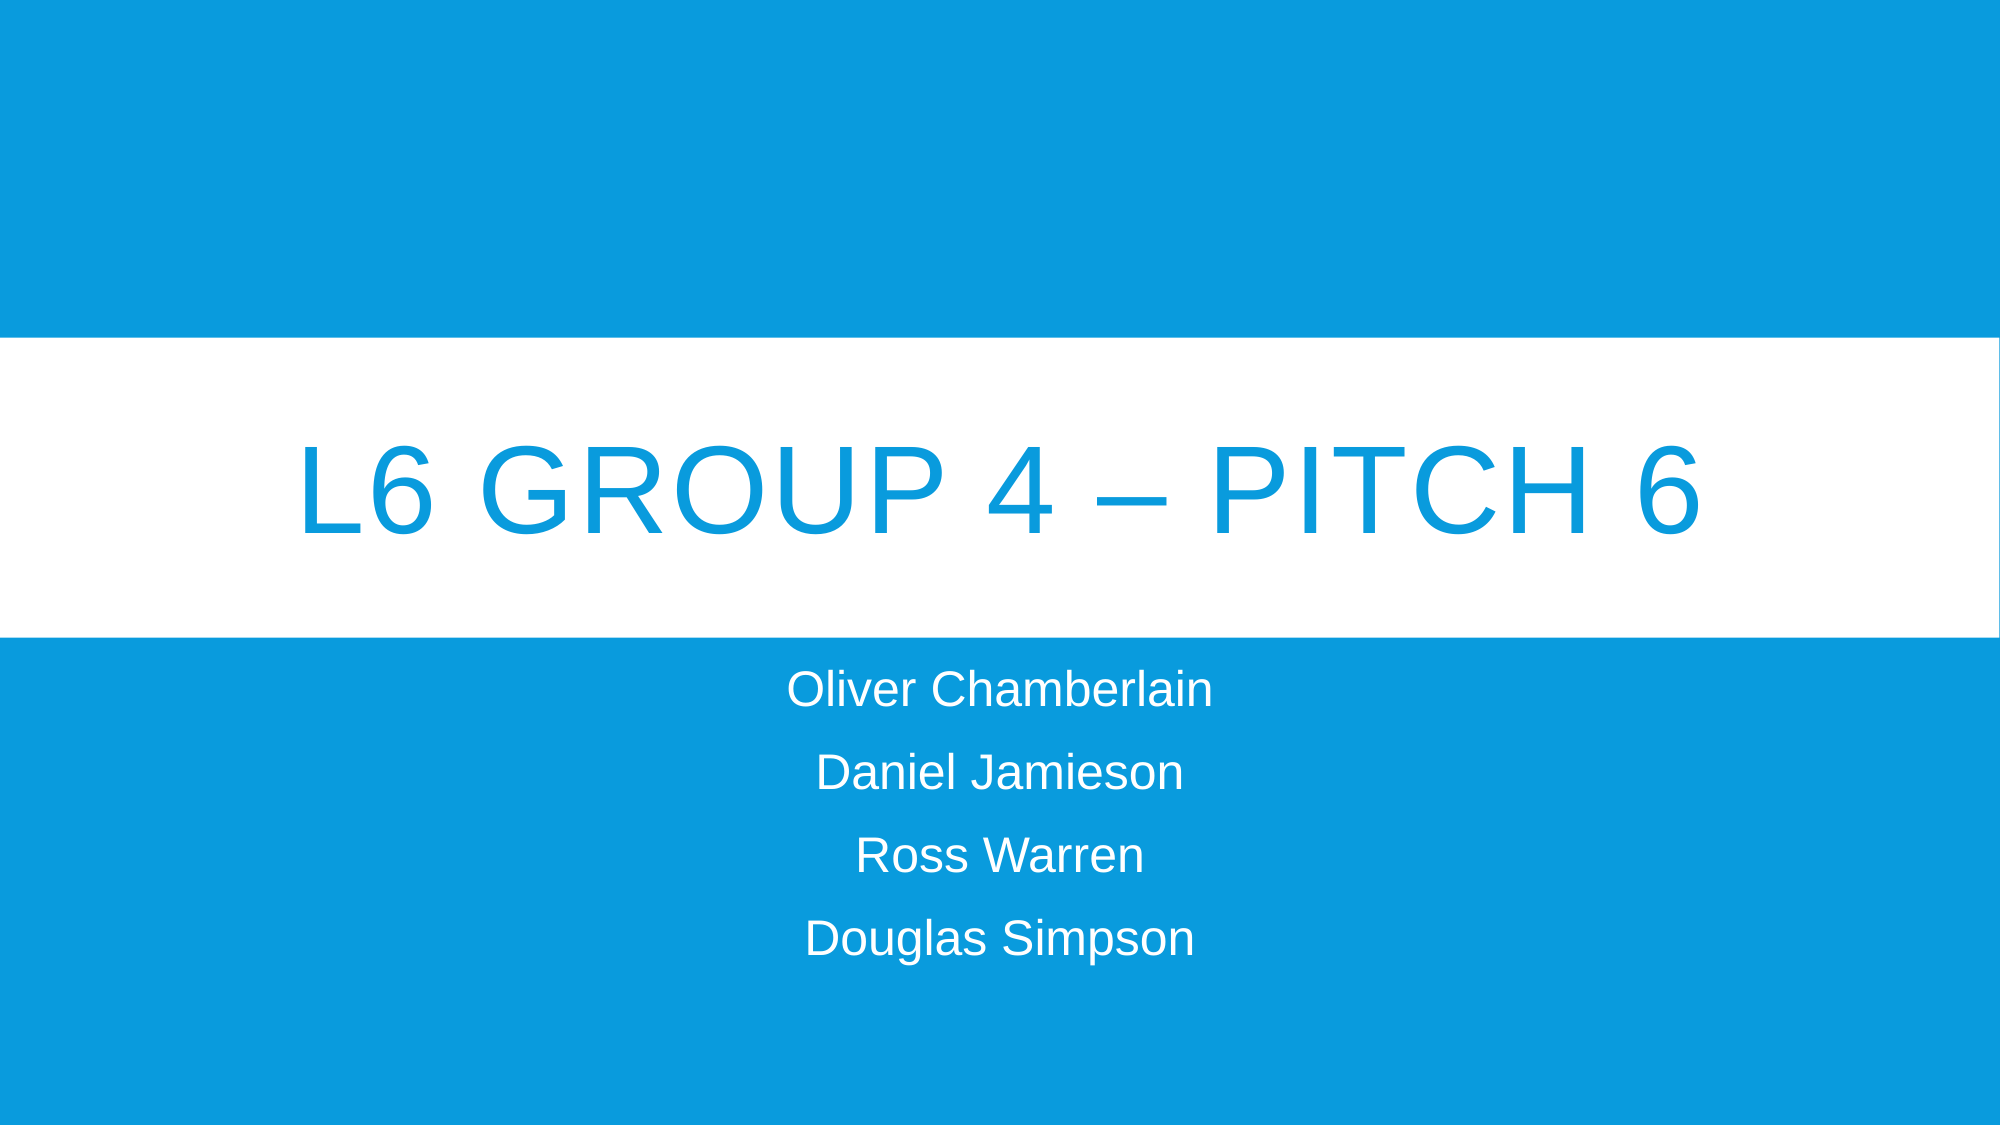

# L6 Group 4 – Pitch 6
Oliver Chamberlain
Daniel Jamieson
Ross Warren
Douglas Simpson